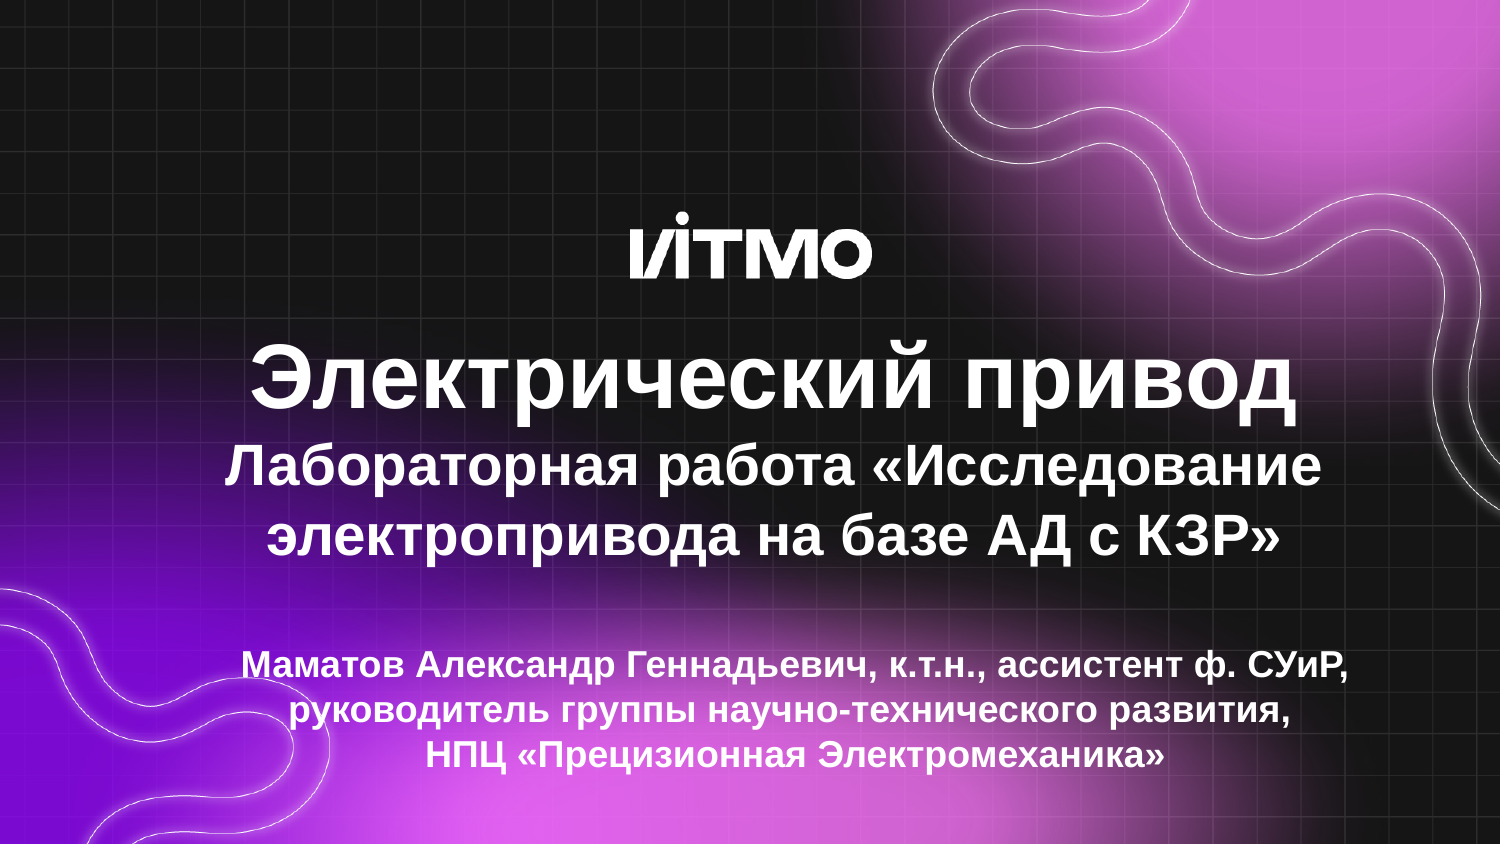

# Электрический привод Лабораторная работа «Исследование электропривода на базе АД с КЗР»
Маматов Александр Геннадьевич, к.т.н., ассистент ф. СУиР,
руководитель группы научно-технического развития,
НПЦ «Прецизионная Электромеханика»